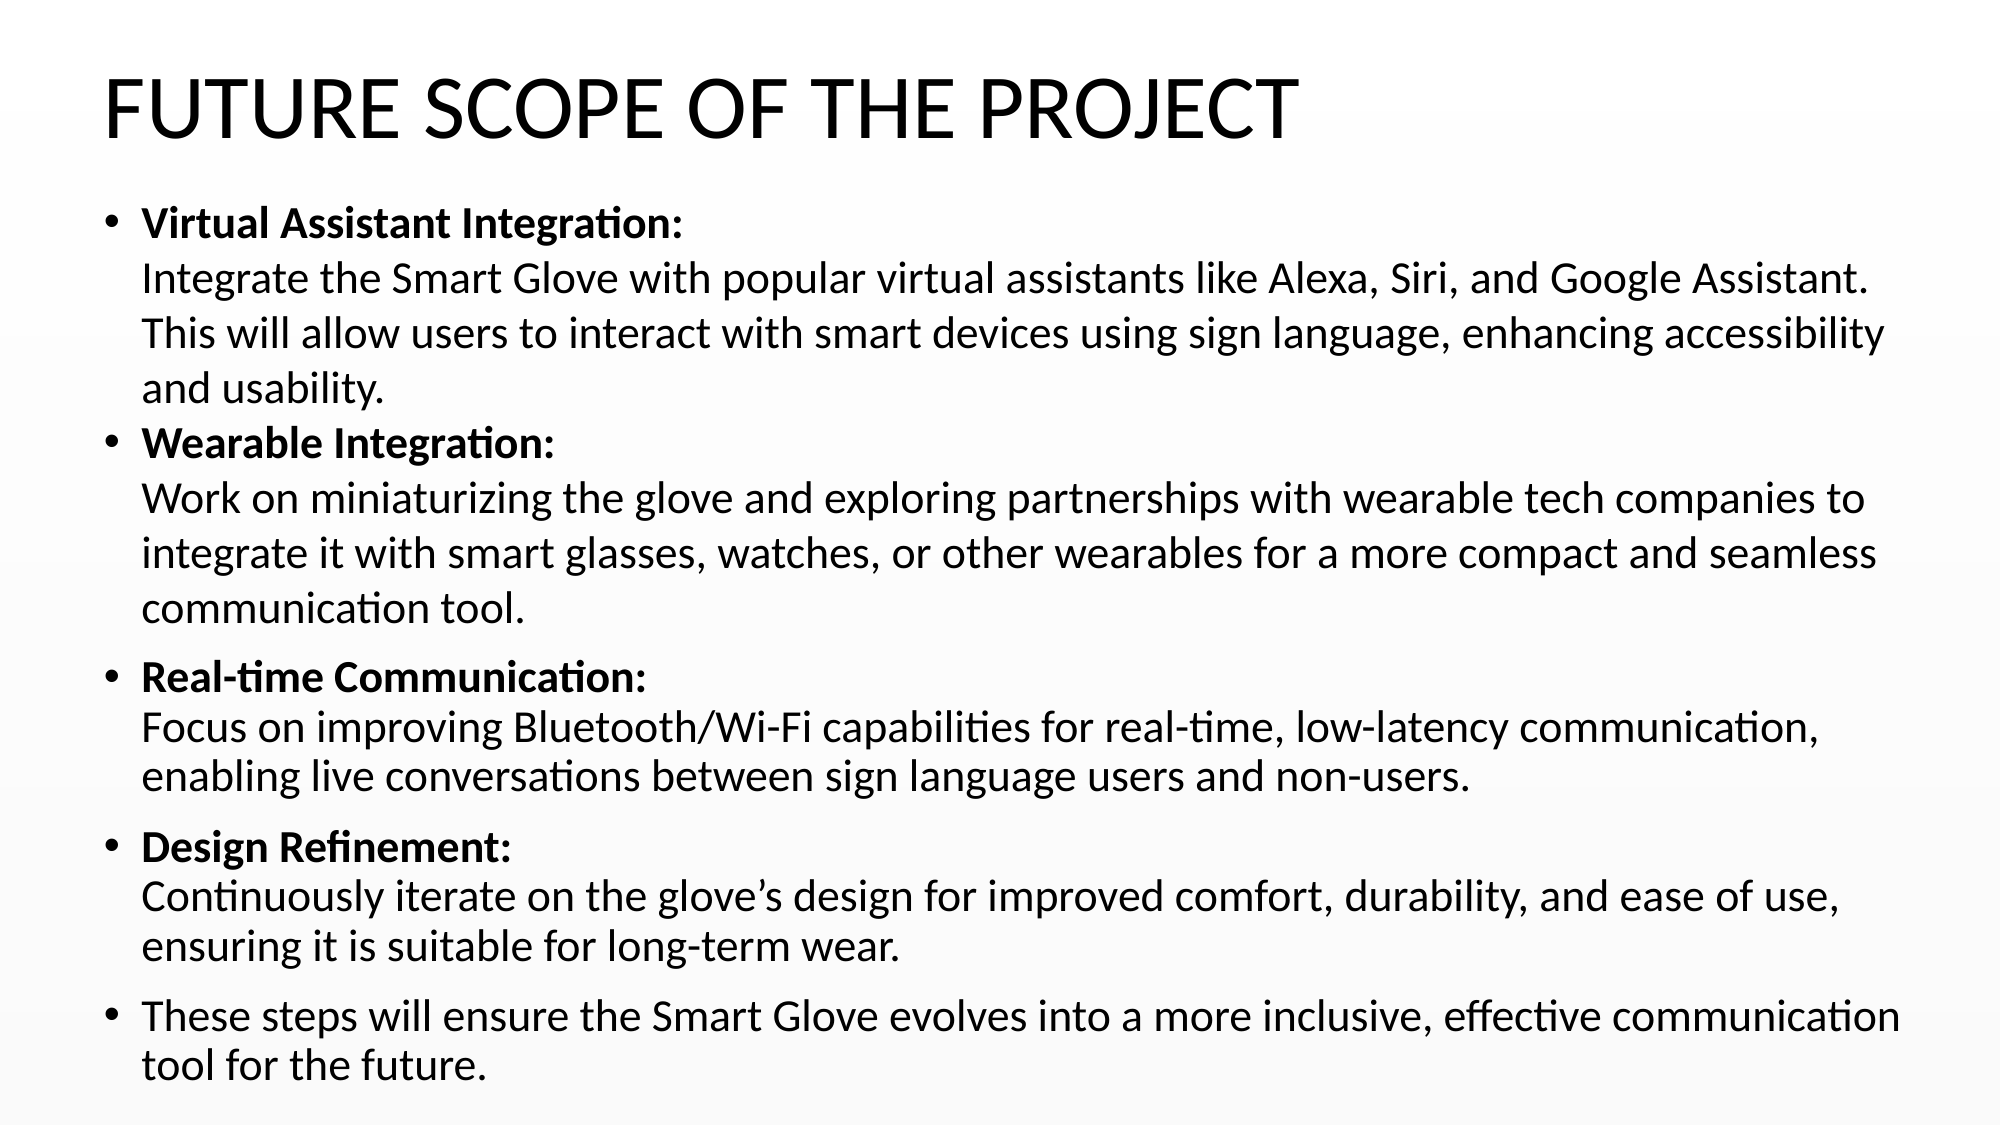

# FUTURE SCOPE OF THE PROJECT
Virtual Assistant Integration:
Integrate the Smart Glove with popular virtual assistants like Alexa, Siri, and Google Assistant. This will allow users to interact with smart devices using sign language, enhancing accessibility and usability.
Wearable Integration:
Work on miniaturizing the glove and exploring partnerships with wearable tech companies to integrate it with smart glasses, watches, or other wearables for a more compact and seamless communication tool.
Real-time Communication:
Focus on improving Bluetooth/Wi-Fi capabilities for real-time, low-latency communication, enabling live conversations between sign language users and non-users.
Design Refinement:
Continuously iterate on the glove’s design for improved comfort, durability, and ease of use, ensuring it is suitable for long-term wear.
These steps will ensure the Smart Glove evolves into a more inclusive, effective communication tool for the future.